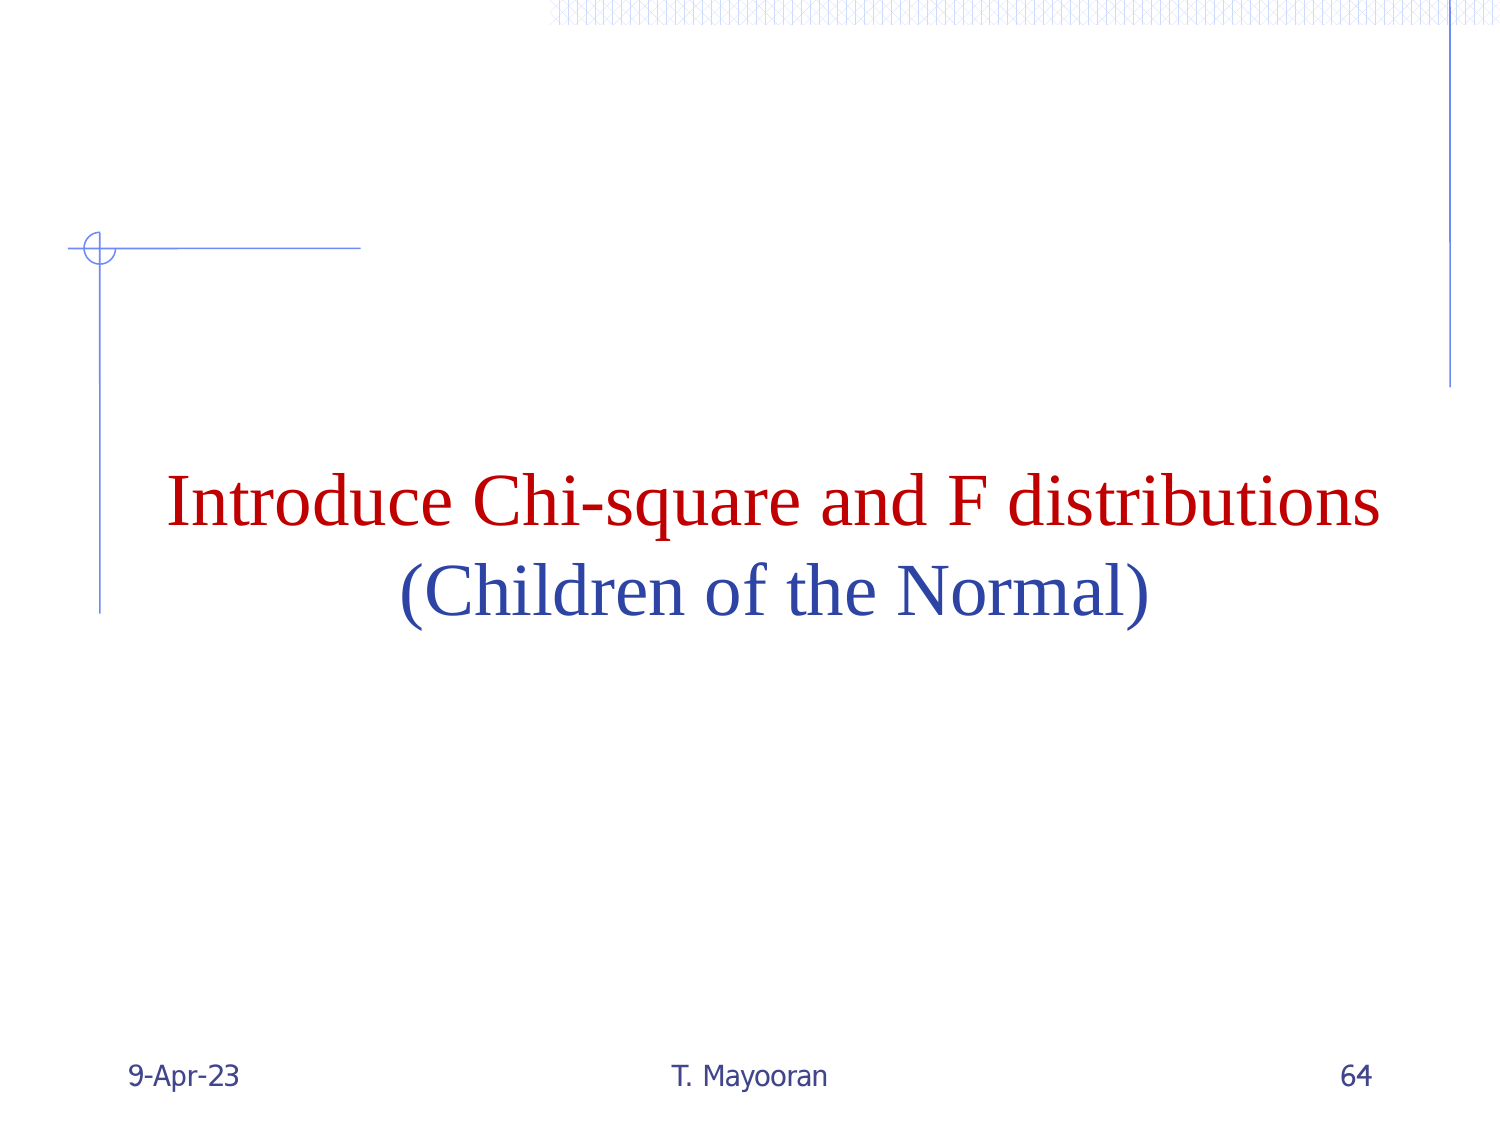

# Introduce Chi-square and F distributions (Children of the Normal)
9-Apr-23
T. Mayooran
64